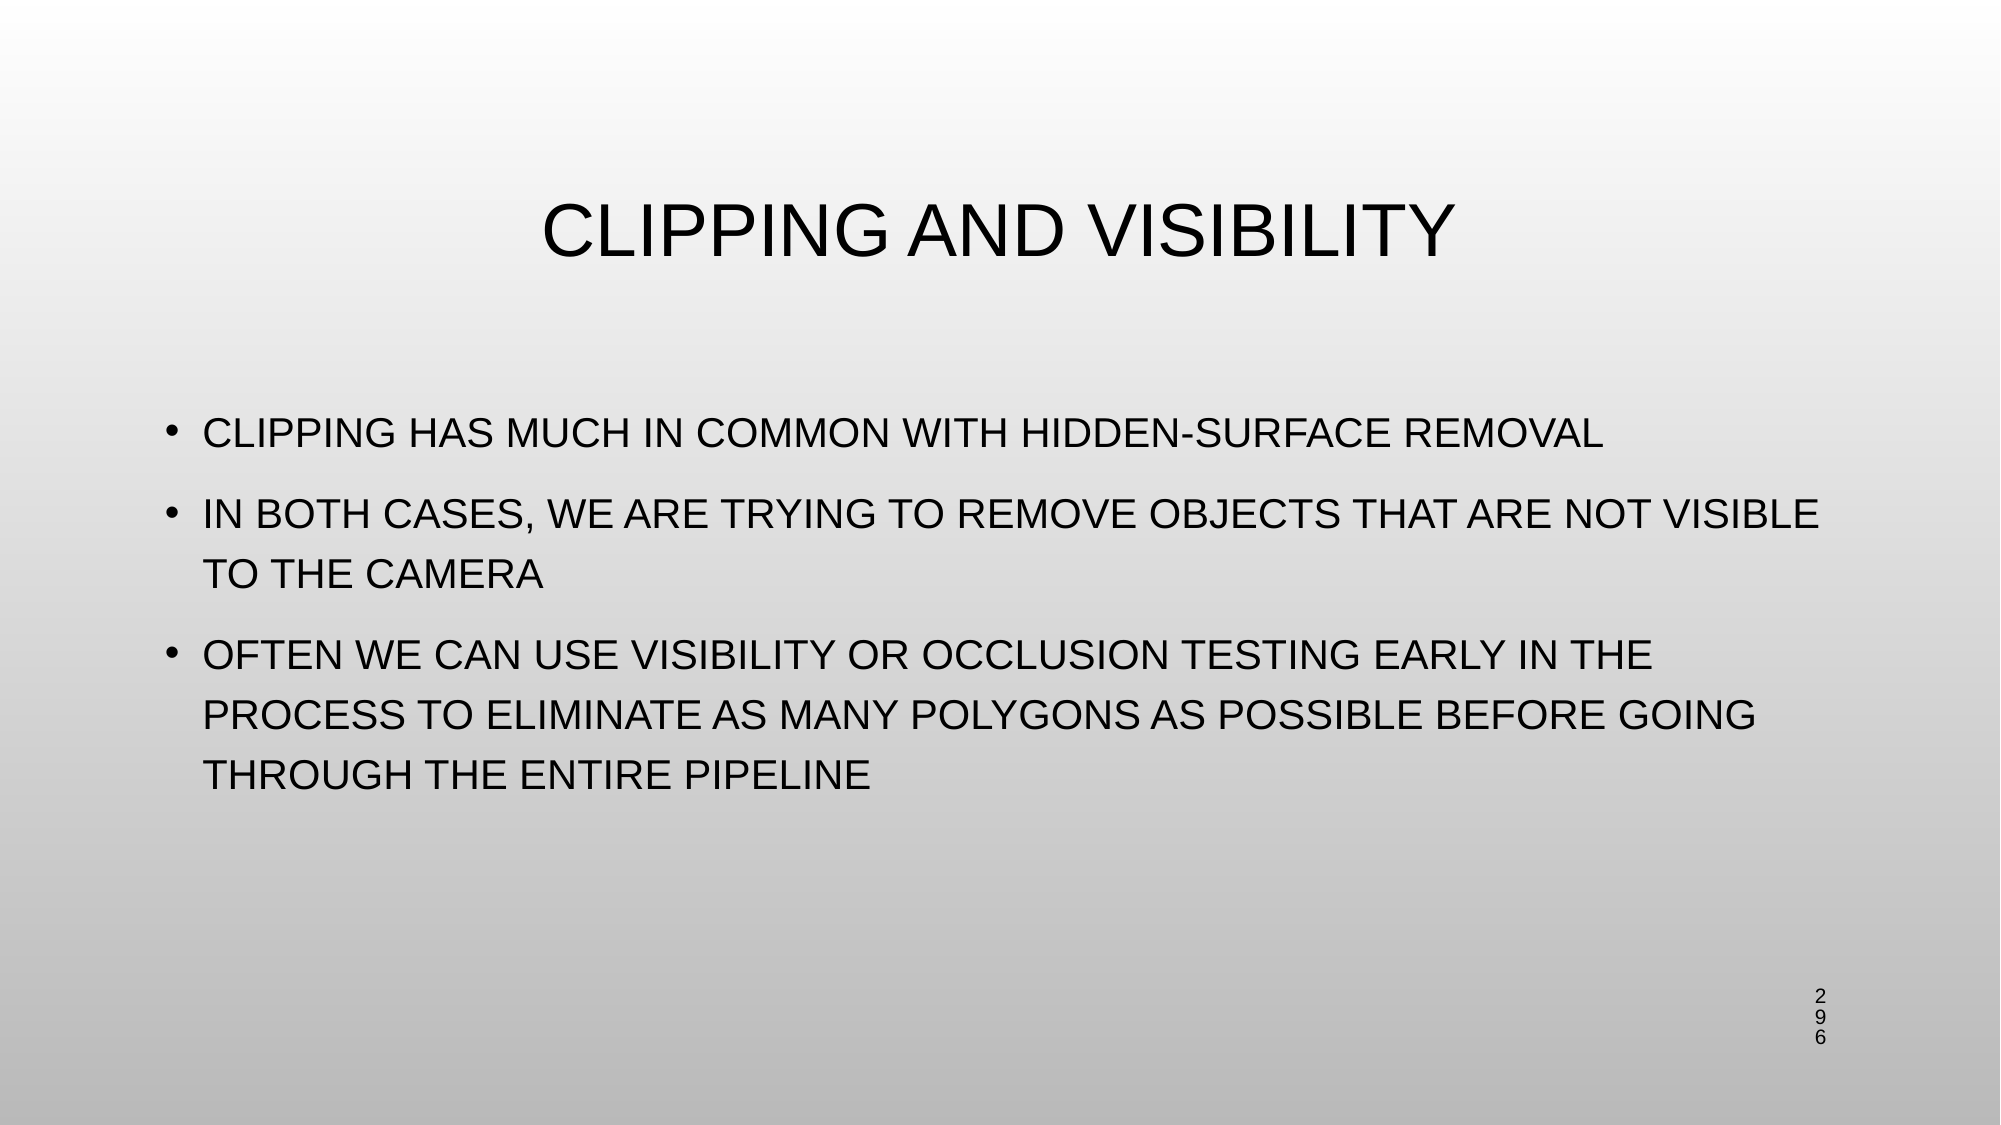

# Clipping and Visibility
Clipping has much in common with hidden-surface removal
In both cases, we are trying to remove objects that are not visible to the camera
Often we can use visibility or occlusion testing early in the process to eliminate as many polygons as possible before going through the entire pipeline
296